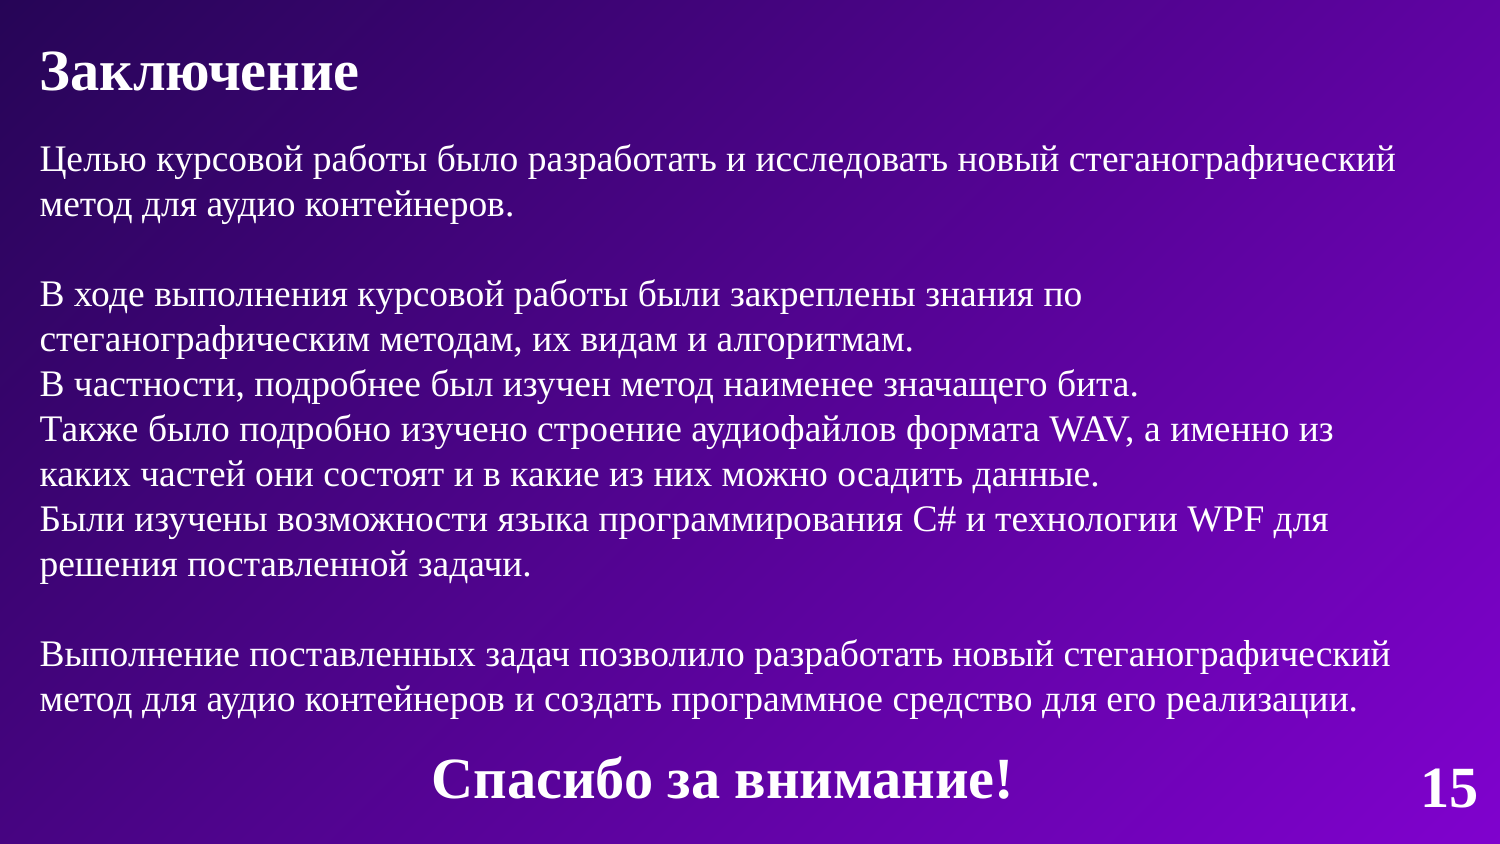

Заключение
Целью курсовой работы было разработать и исследовать новый стеганографический метод для аудио контейнеров.

В ходе выполнения курсовой работы были закреплены знания по стеганографическим методам, их видам и алгоритмам.
В частности, подробнее был изучен метод наименее значащего бита.
Также было подробно изучено строение аудиофайлов формата WAV, а именно из каких частей они состоят и в какие из них можно осадить данные.
Были изучены возможности языка программирования C# и технологии WPF для решения поставленной задачи.

Выполнение поставленных задач позволило разработать новый стеганографический метод для аудио контейнеров и создать программное средство для его реализации.

Спасибо за внимание!
15